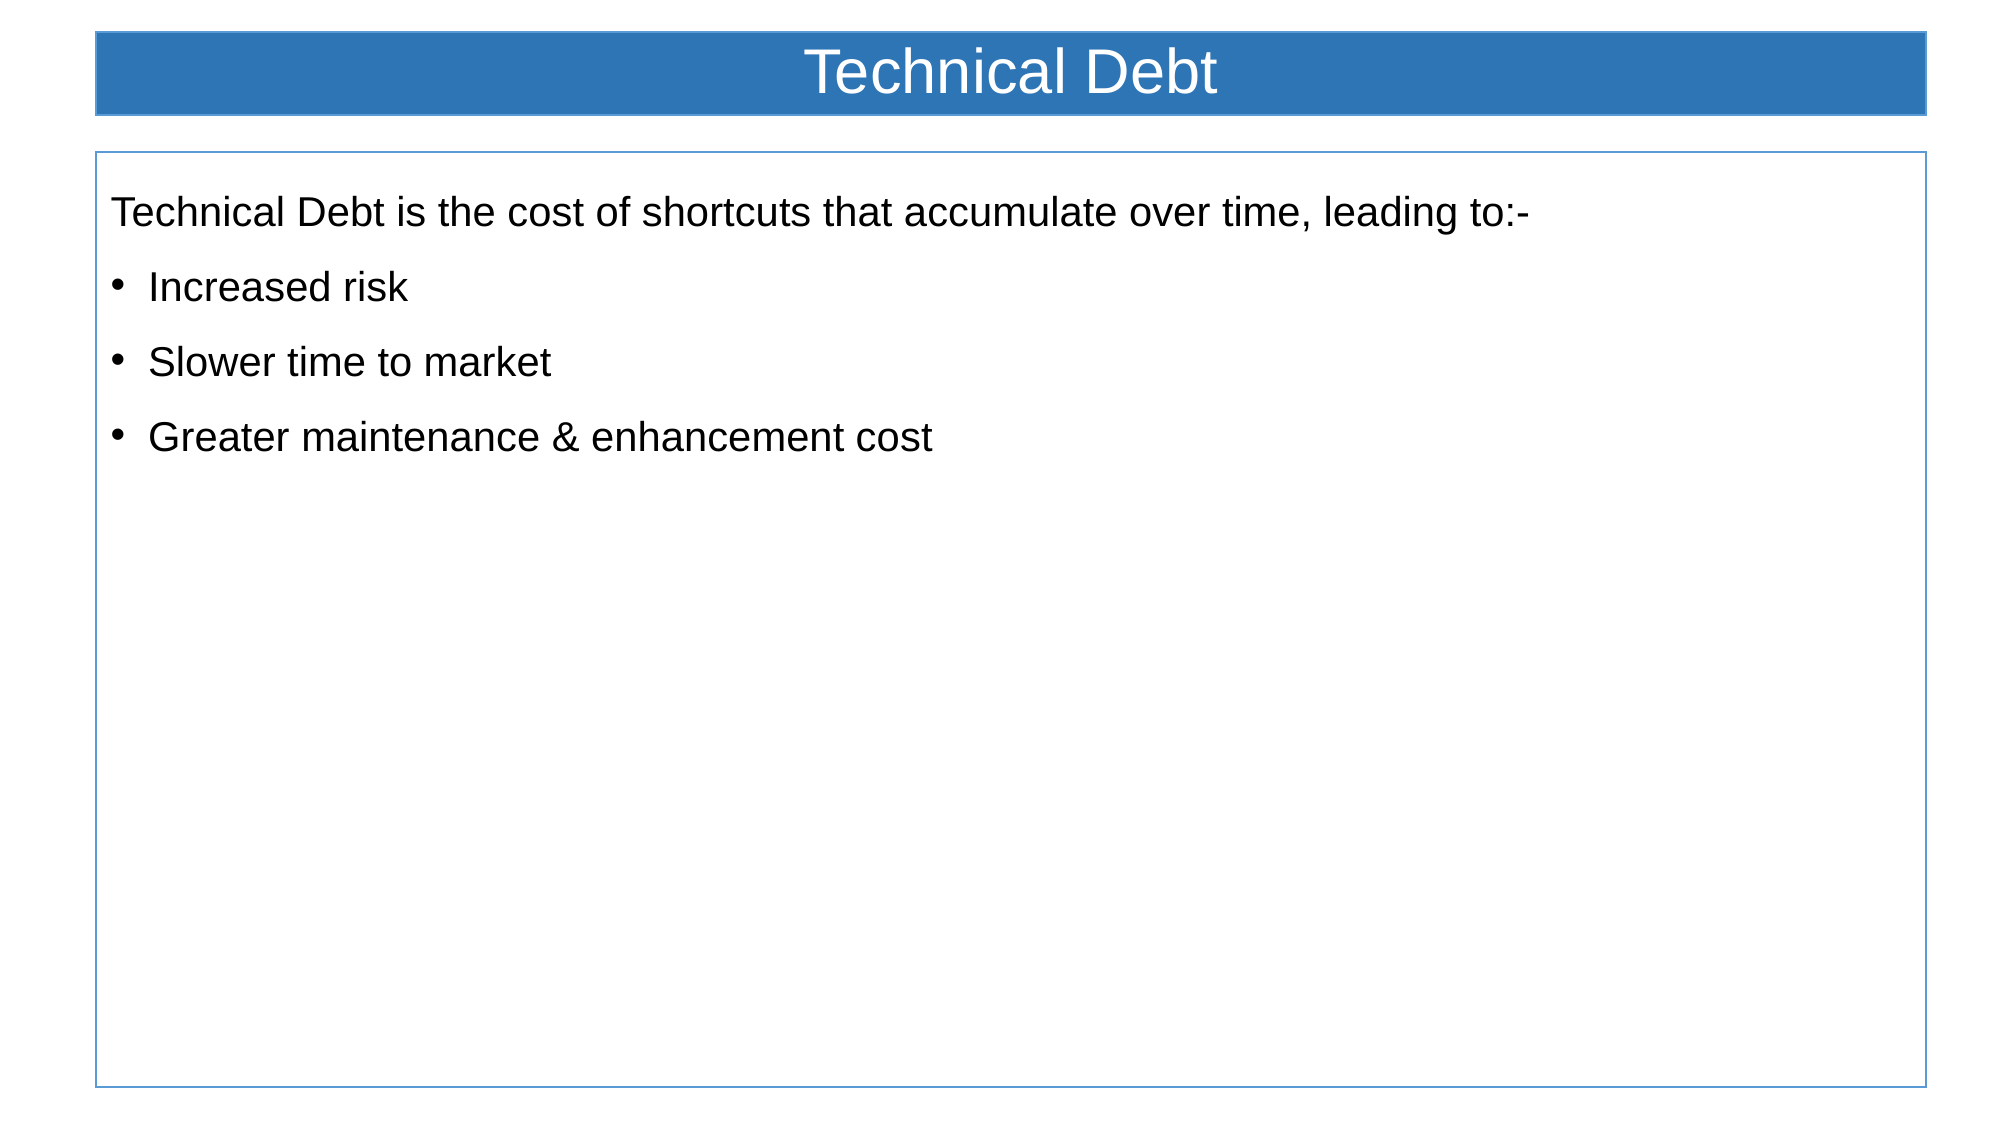

# Technical Debt
Technical Debt is the cost of shortcuts that accumulate over time, leading to:-
Increased risk
Slower time to market
Greater maintenance & enhancement cost